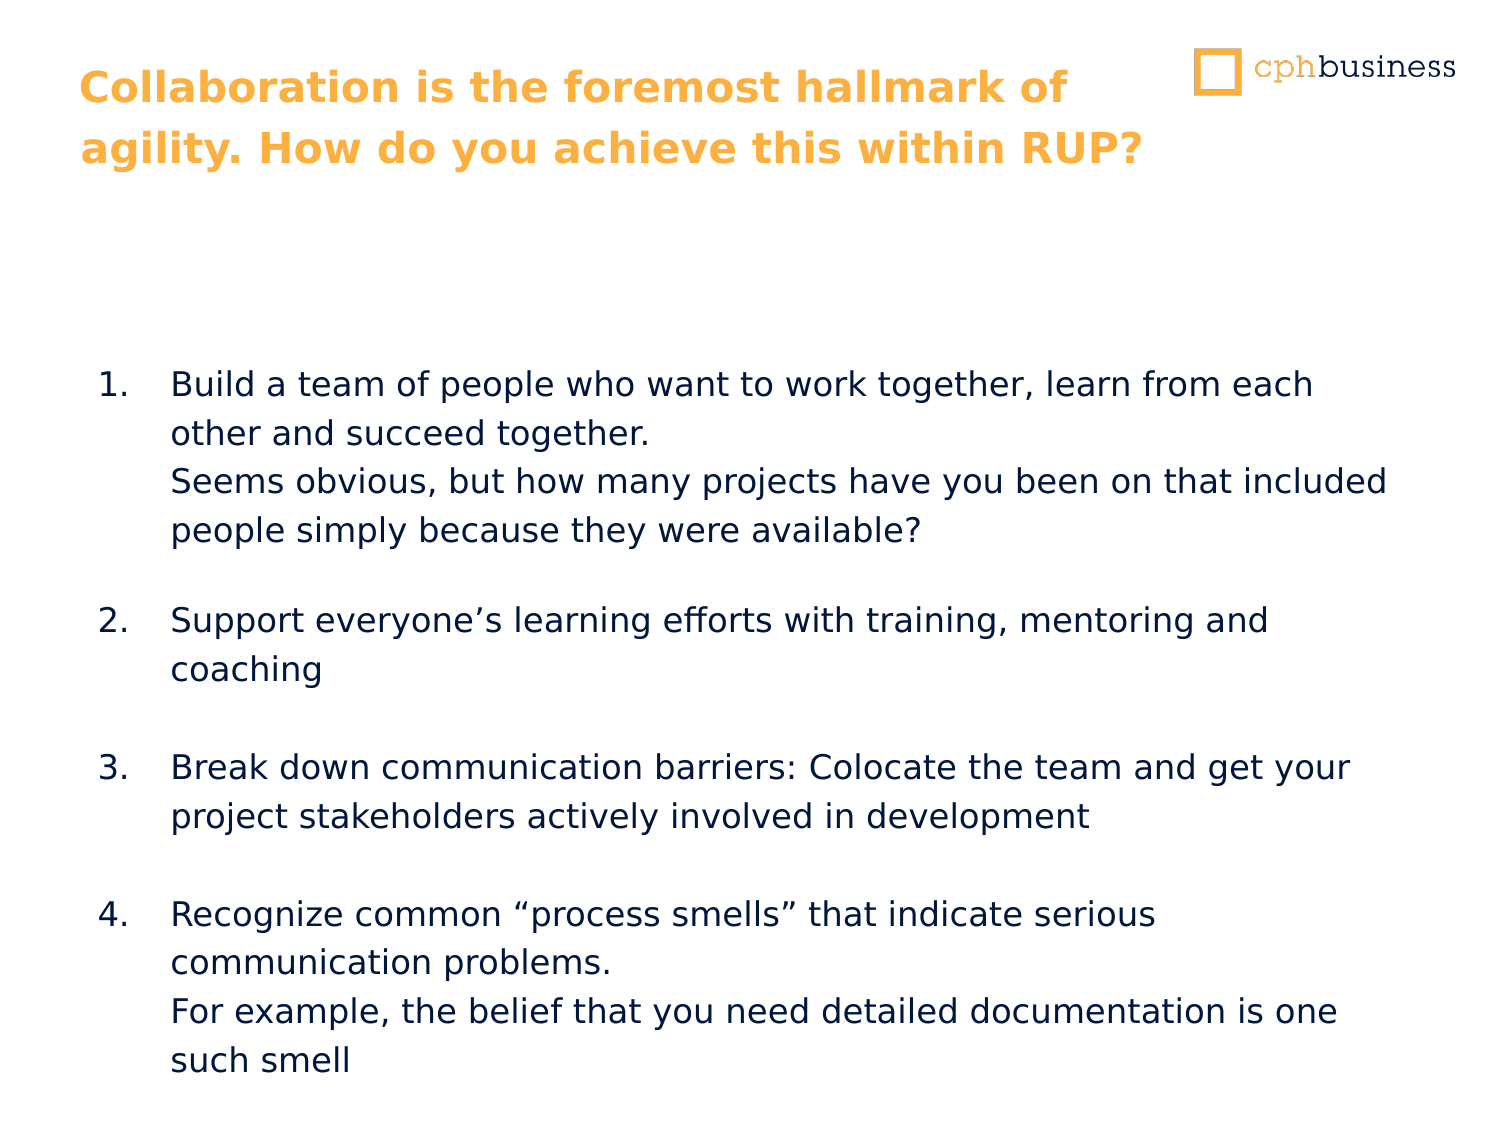

Collaboration is the foremost hallmark of agility. How do you achieve this within RUP?
Build a team of people who want to work together, learn from each other and succeed together.
Seems obvious, but how many projects have you been on that included people simply because they were available?
Support everyone’s learning efforts with training, mentoring and coaching

Break down communication barriers: Colocate the team and get your project stakeholders actively involved in development

Recognize common “process smells” that indicate serious communication problems.
For example, the belief that you need detailed documentation is one such smell